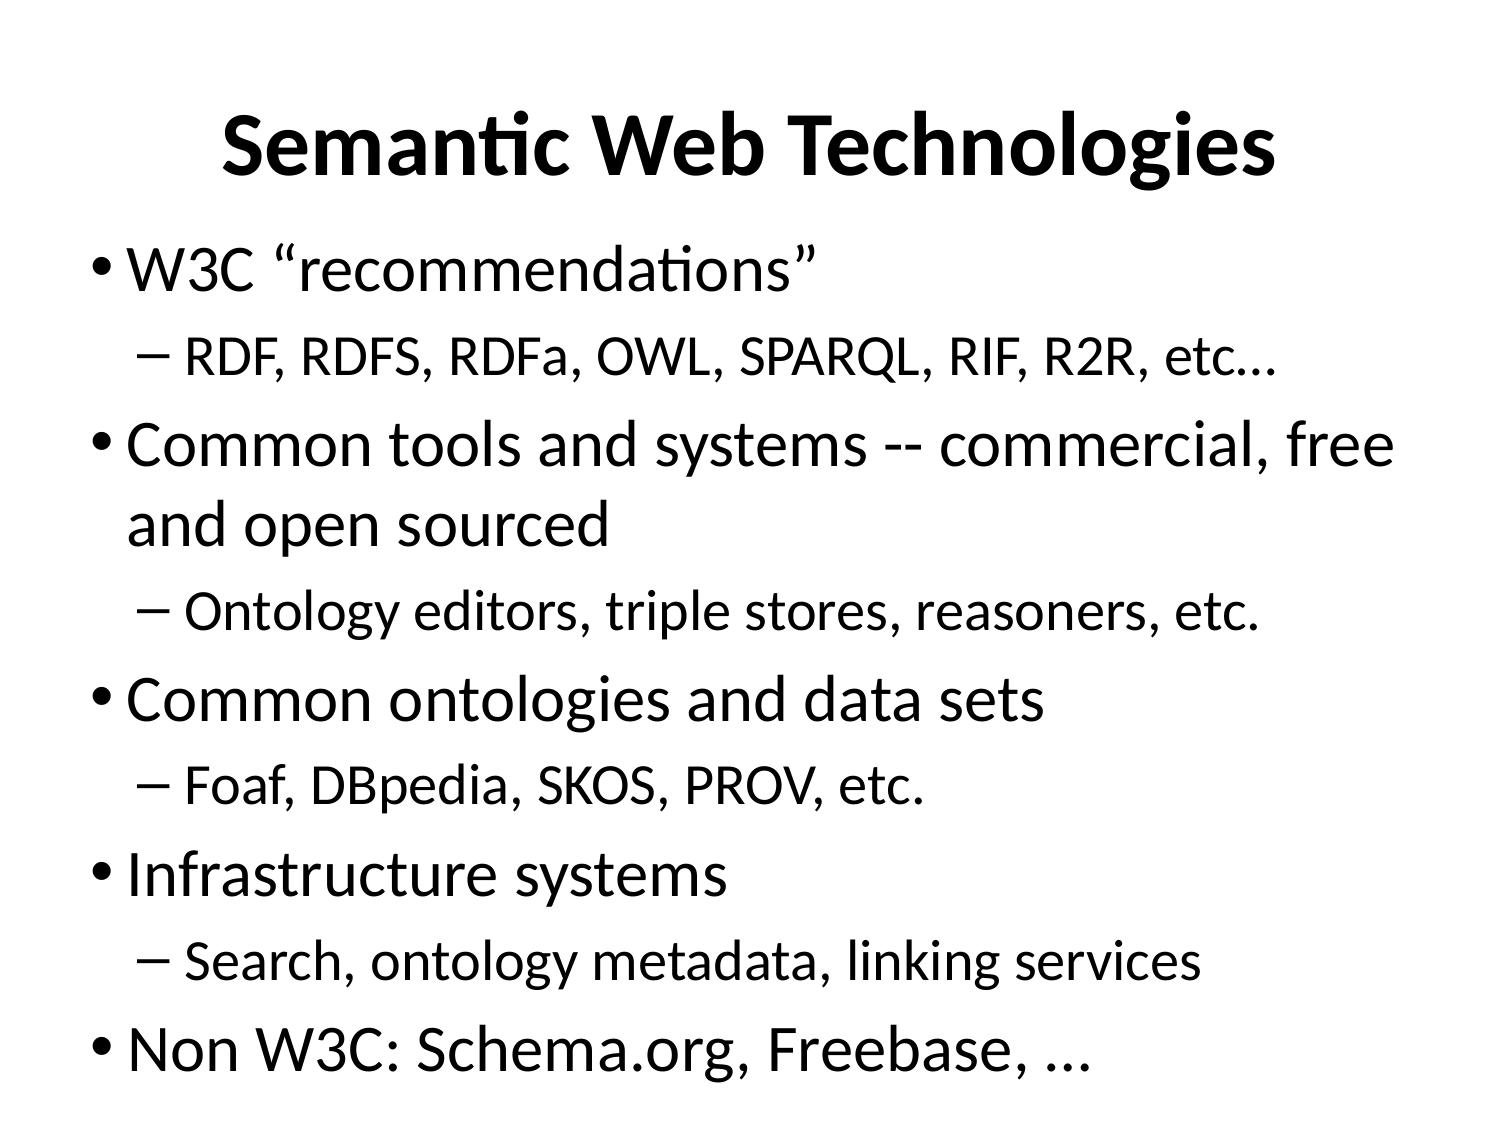

# Semantic Web Technologies
W3C “recommendations”
RDF, RDFS, RDFa, OWL, SPARQL, RIF, R2R, etc…
Common tools and systems -- commercial, free and open sourced
Ontology editors, triple stores, reasoners, etc.
Common ontologies and data sets
Foaf, DBpedia, SKOS, PROV, etc.
Infrastructure systems
Search, ontology metadata, linking services
Non W3C: Schema.org, Freebase, …